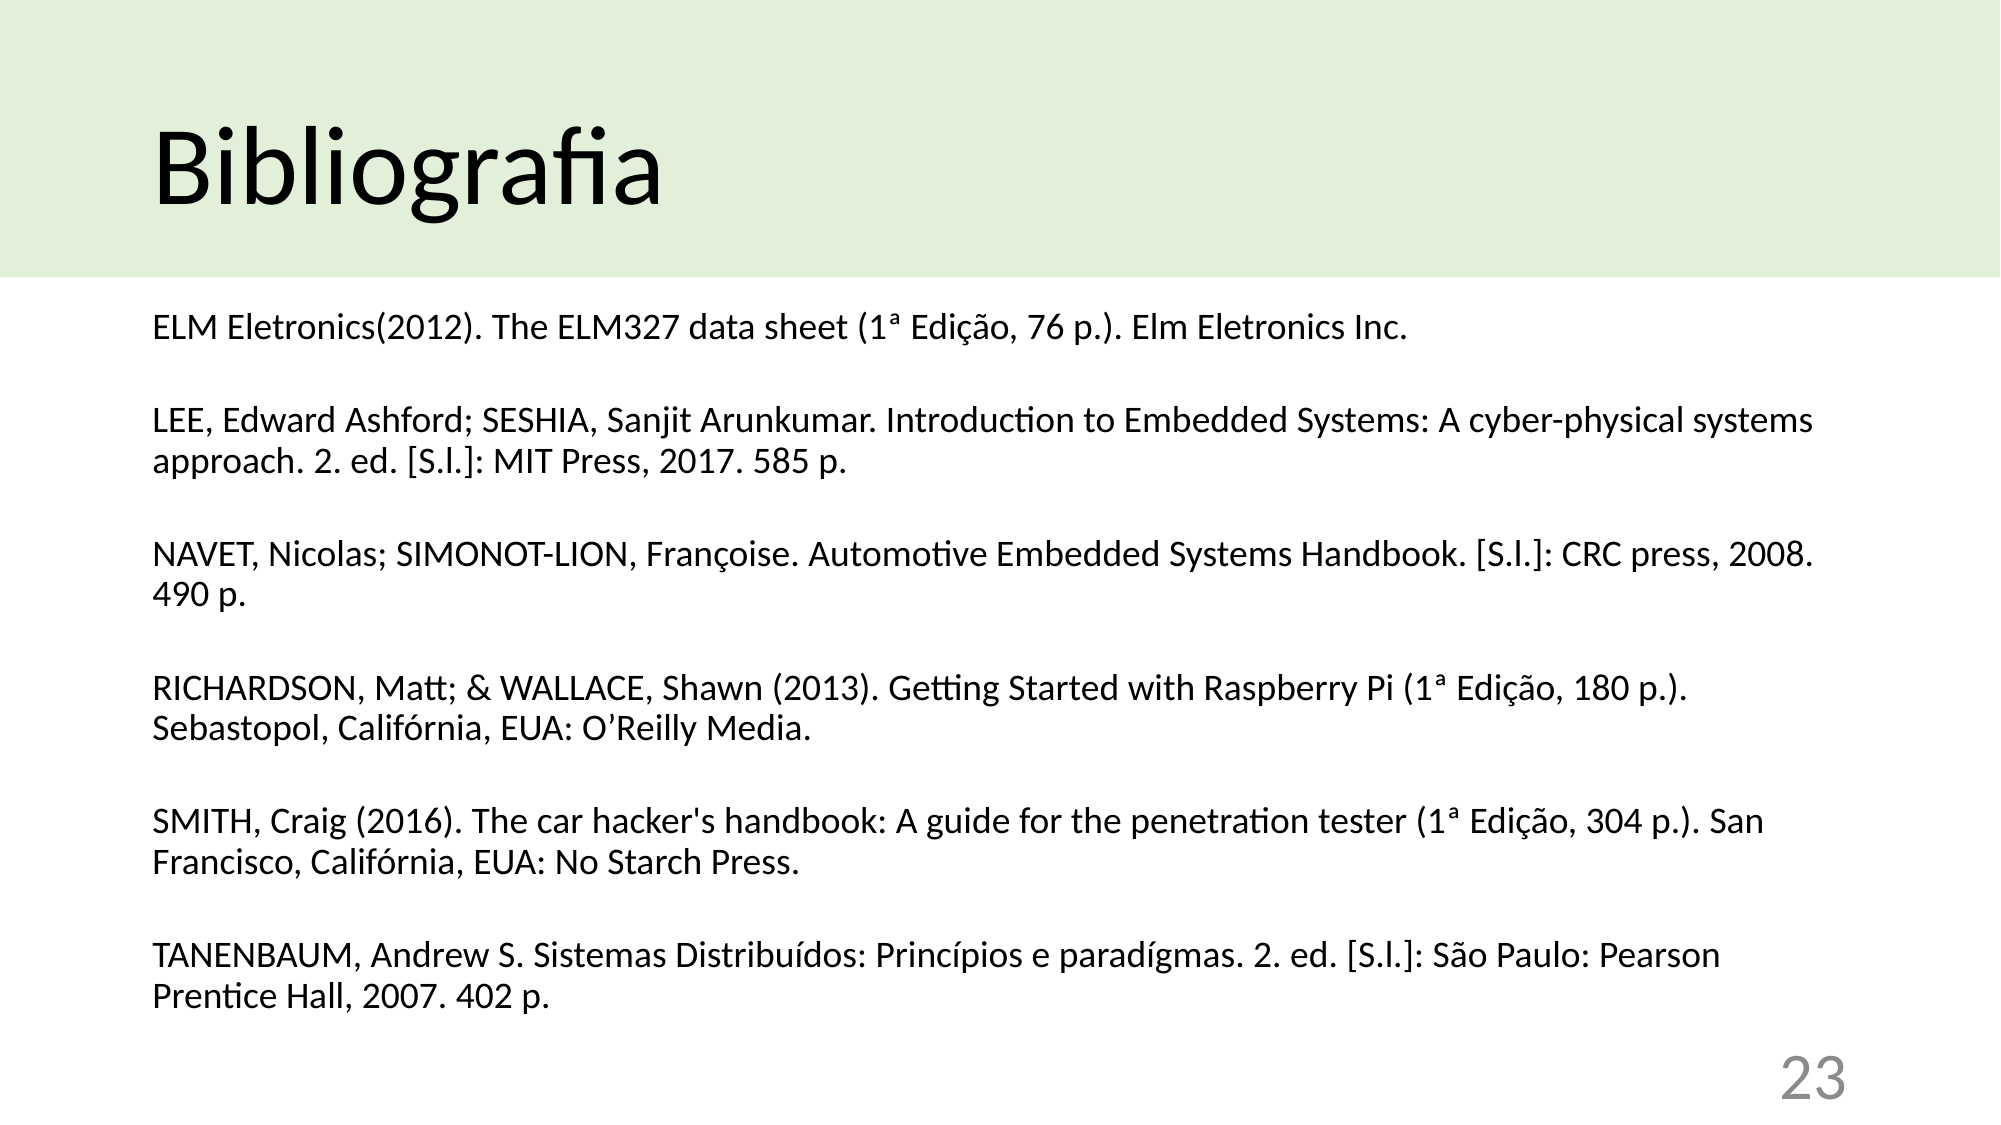

# Bibliografia
ELM Eletronics(2012). The ELM327 data sheet (1ª Edição, 76 p.). Elm Eletronics Inc.

LEE, Edward Ashford; SESHIA, Sanjit Arunkumar. Introduction to Embedded Systems: A cyber-physical systems approach. 2. ed. [S.l.]: MIT Press, 2017. 585 p.

NAVET, Nicolas; SIMONOT-LION, Françoise. Automotive Embedded Systems Handbook. [S.l.]: CRC press, 2008. 490 p.

RICHARDSON, Matt; & WALLACE, Shawn (2013). Getting Started with Raspberry Pi (1ª Edição, 180 p.). Sebastopol, Califórnia, EUA: O’Reilly Media.

SMITH, Craig (2016). The car hacker's handbook: A guide for the penetration tester (1ª Edição, 304 p.). San Francisco, Califórnia, EUA: No Starch Press.

TANENBAUM, Andrew S. Sistemas Distribuídos: Princípios e paradígmas. 2. ed. [S.l.]: São Paulo: Pearson Prentice Hall, 2007. 402 p.
23